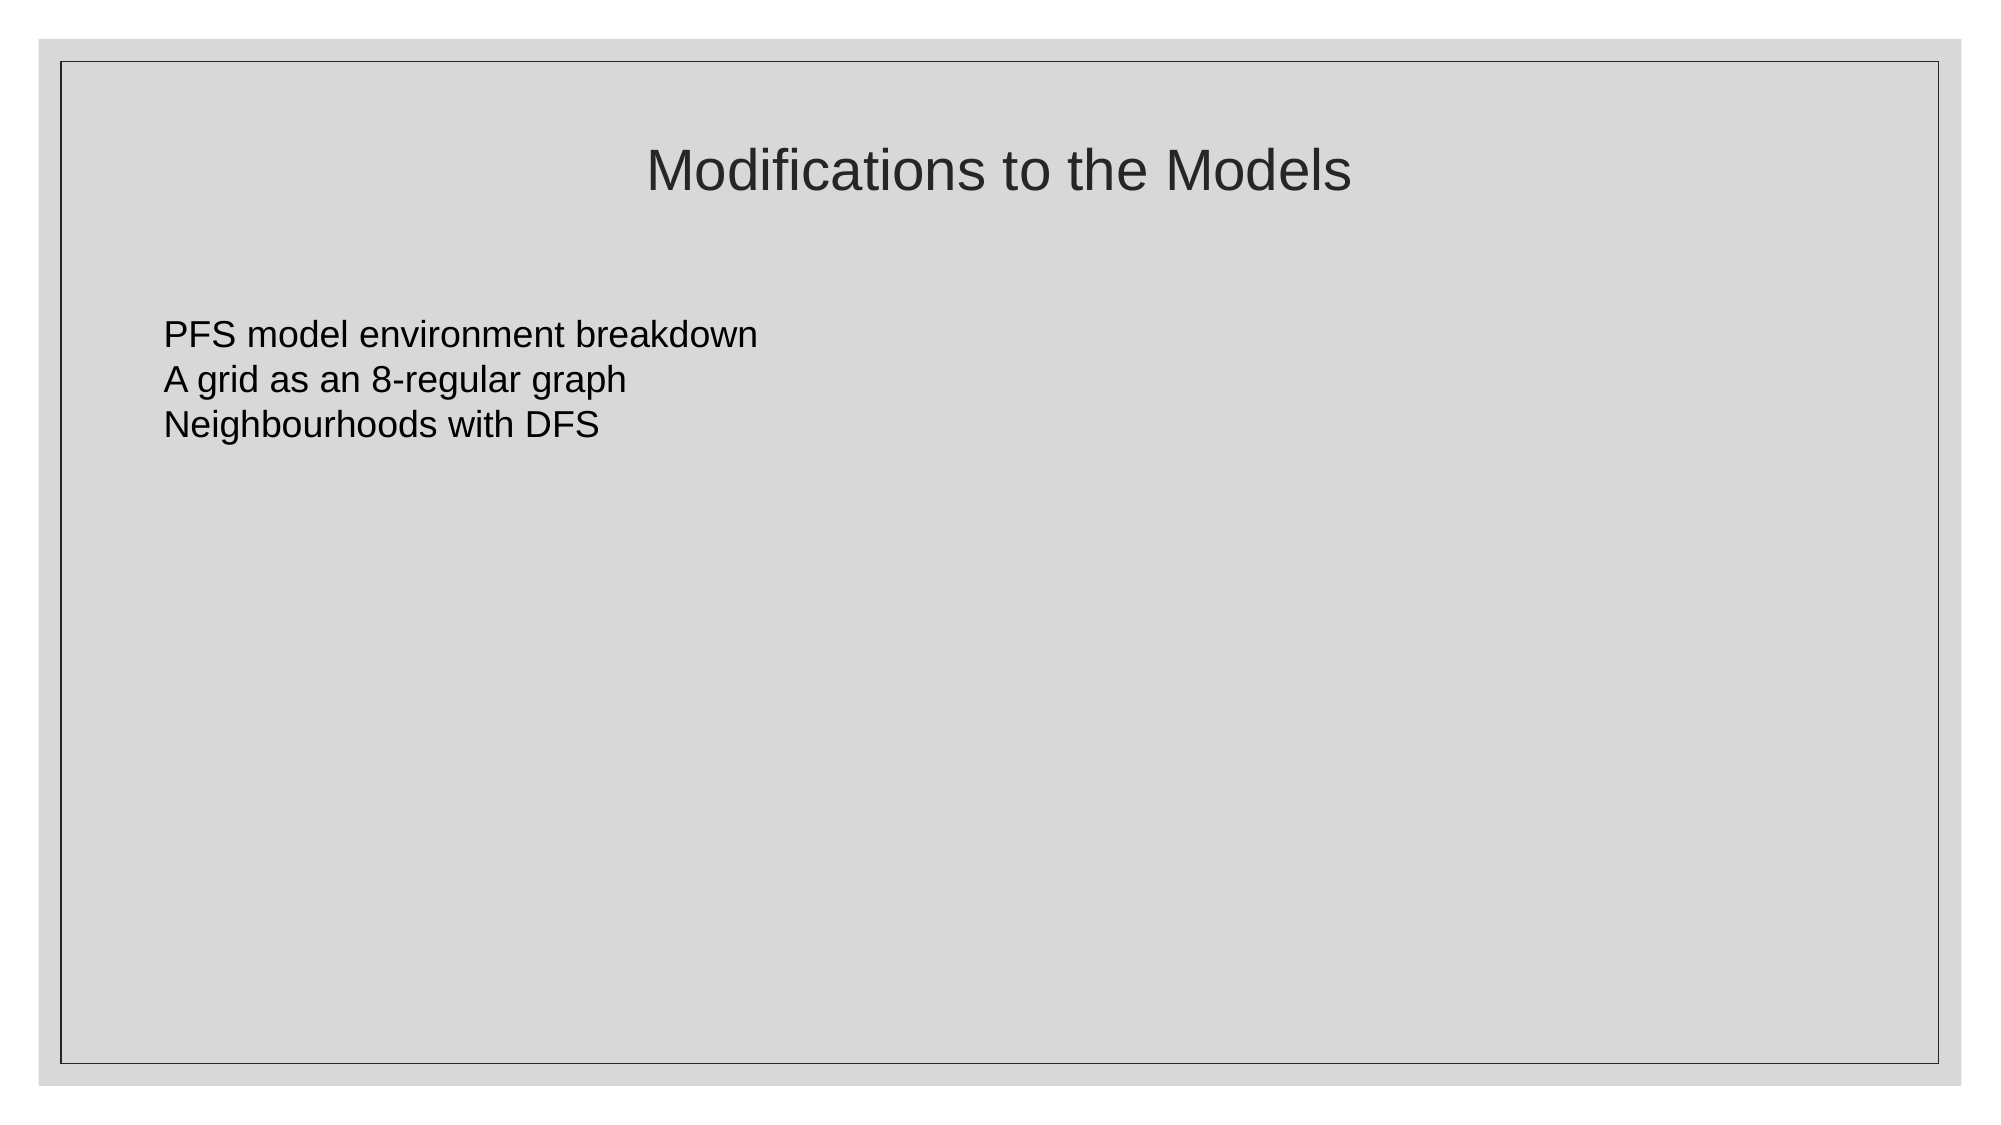

# Modifications to the Models
PFS model environment breakdown
A grid as an 8-regular graph
Neighbourhoods with DFS